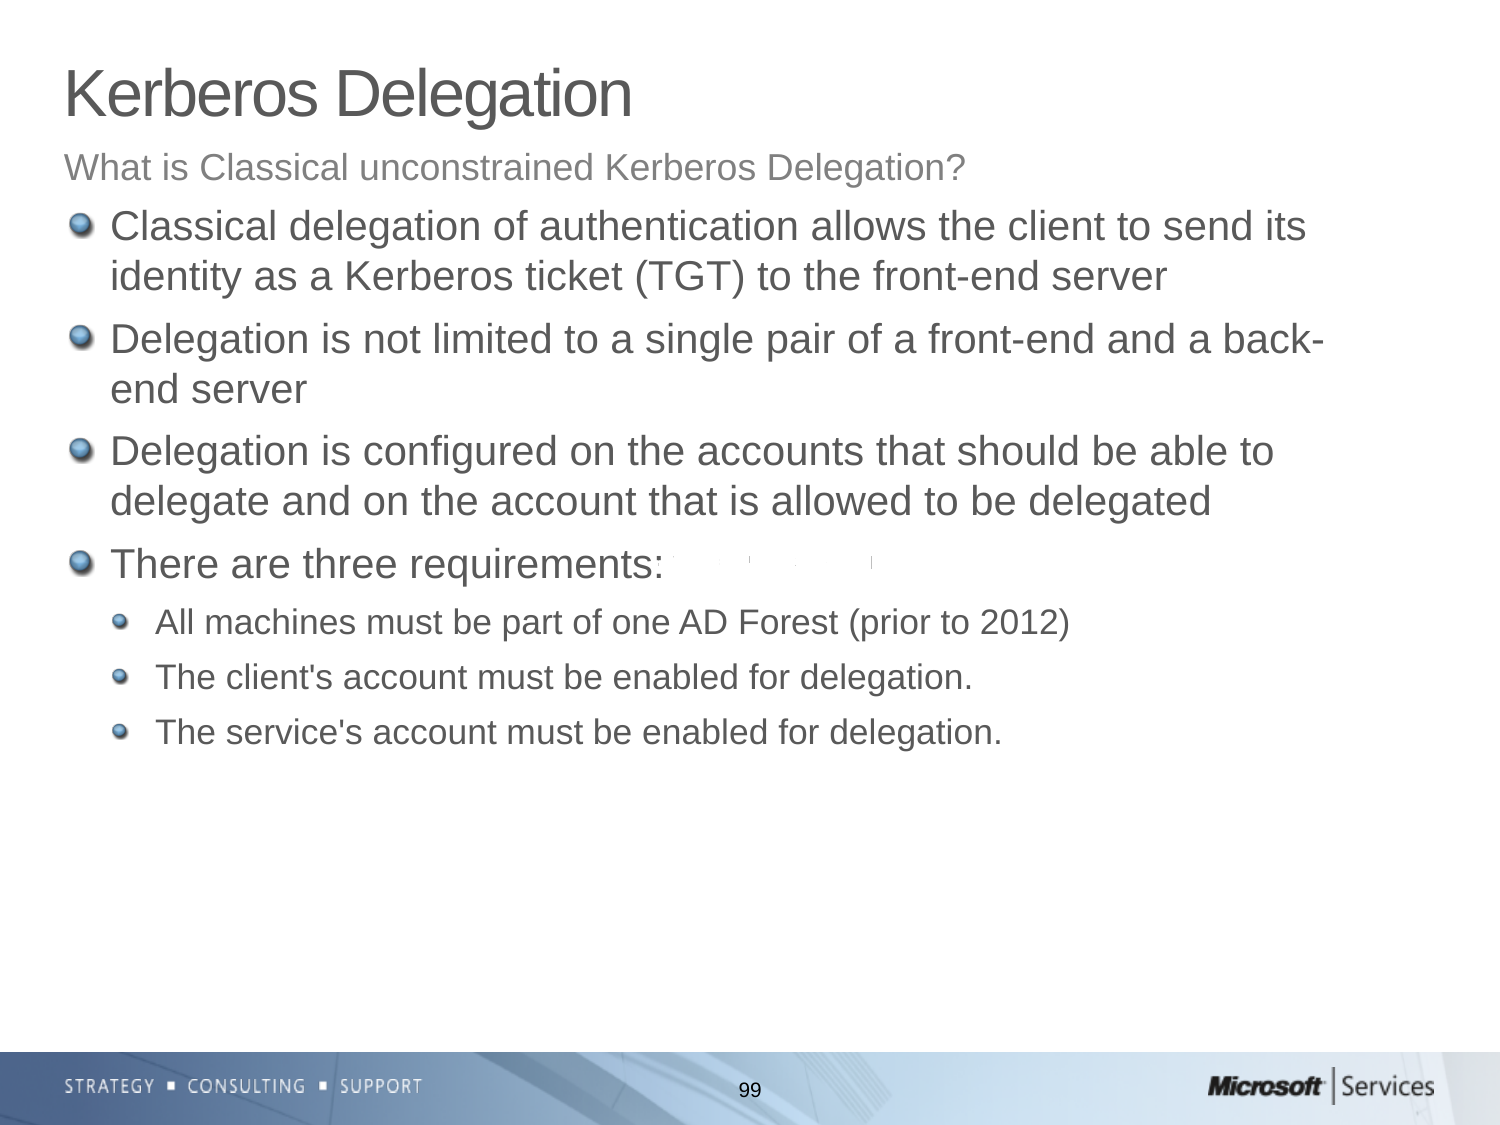

# Kerberos Delegation
What is Classical unconstrained Kerberos Delegation?
Classical delegation of authentication allows the client to send its identity as a Kerberos ticket (TGT) to the front-end server
Delegation is not limited to a single pair of a front-end and a back-end server
Delegation is configured on the accounts that should be able to delegate and on the account that is allowed to be delegated
There are three requirements:
All machines must be part of one AD Forest (prior to 2012)
The client's account must be enabled for delegation.
The service's account must be enabled for delegation.